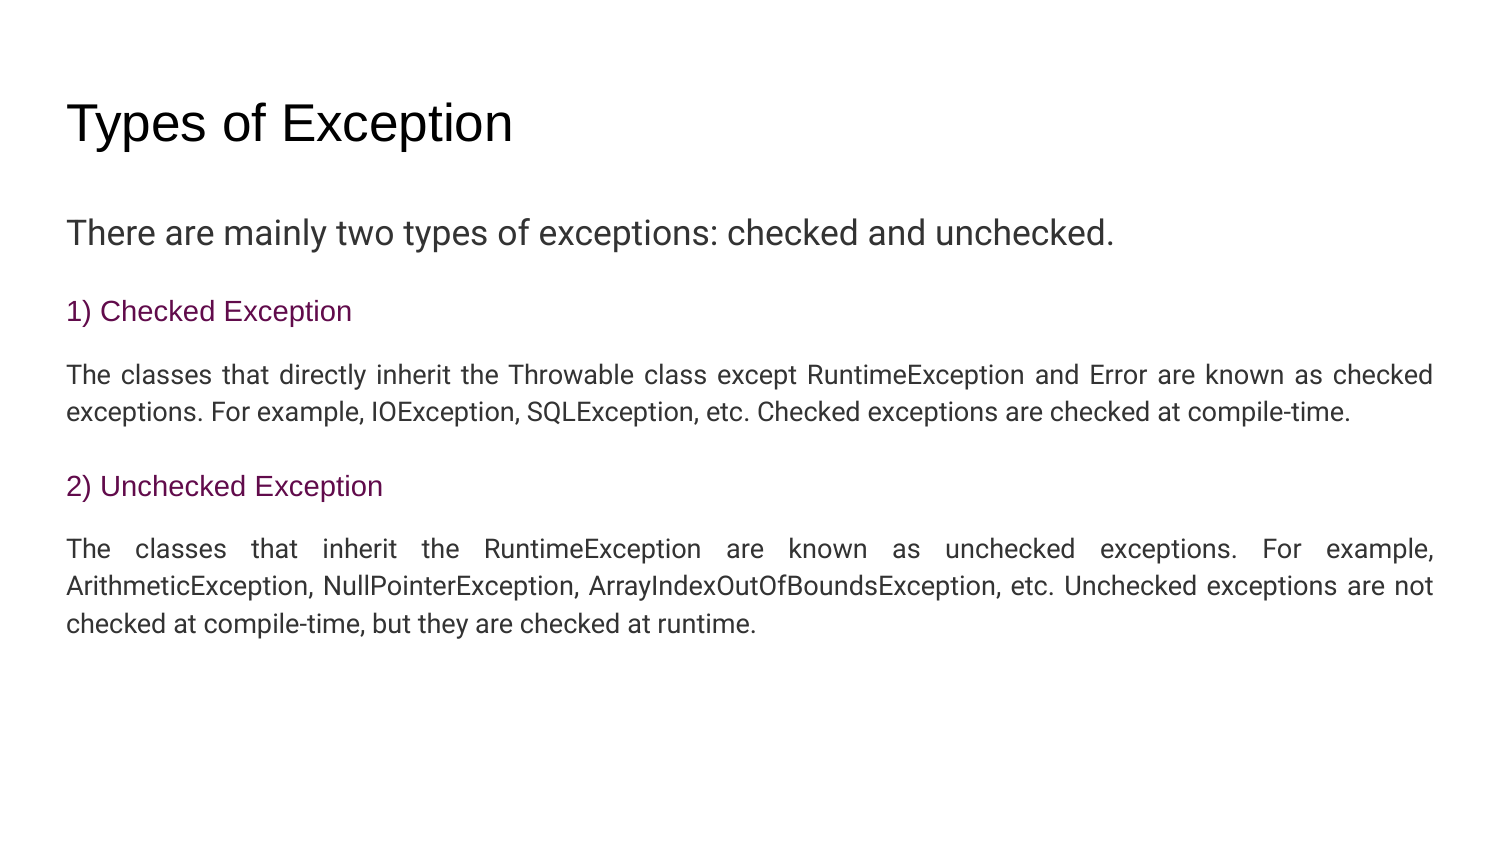

# Types of Exception
There are mainly two types of exceptions: checked and unchecked.
1) Checked Exception
The classes that directly inherit the Throwable class except RuntimeException and Error are known as checked exceptions. For example, IOException, SQLException, etc. Checked exceptions are checked at compile-time.
2) Unchecked Exception
The classes that inherit the RuntimeException are known as unchecked exceptions. For example, ArithmeticException, NullPointerException, ArrayIndexOutOfBoundsException, etc. Unchecked exceptions are not checked at compile-time, but they are checked at runtime.